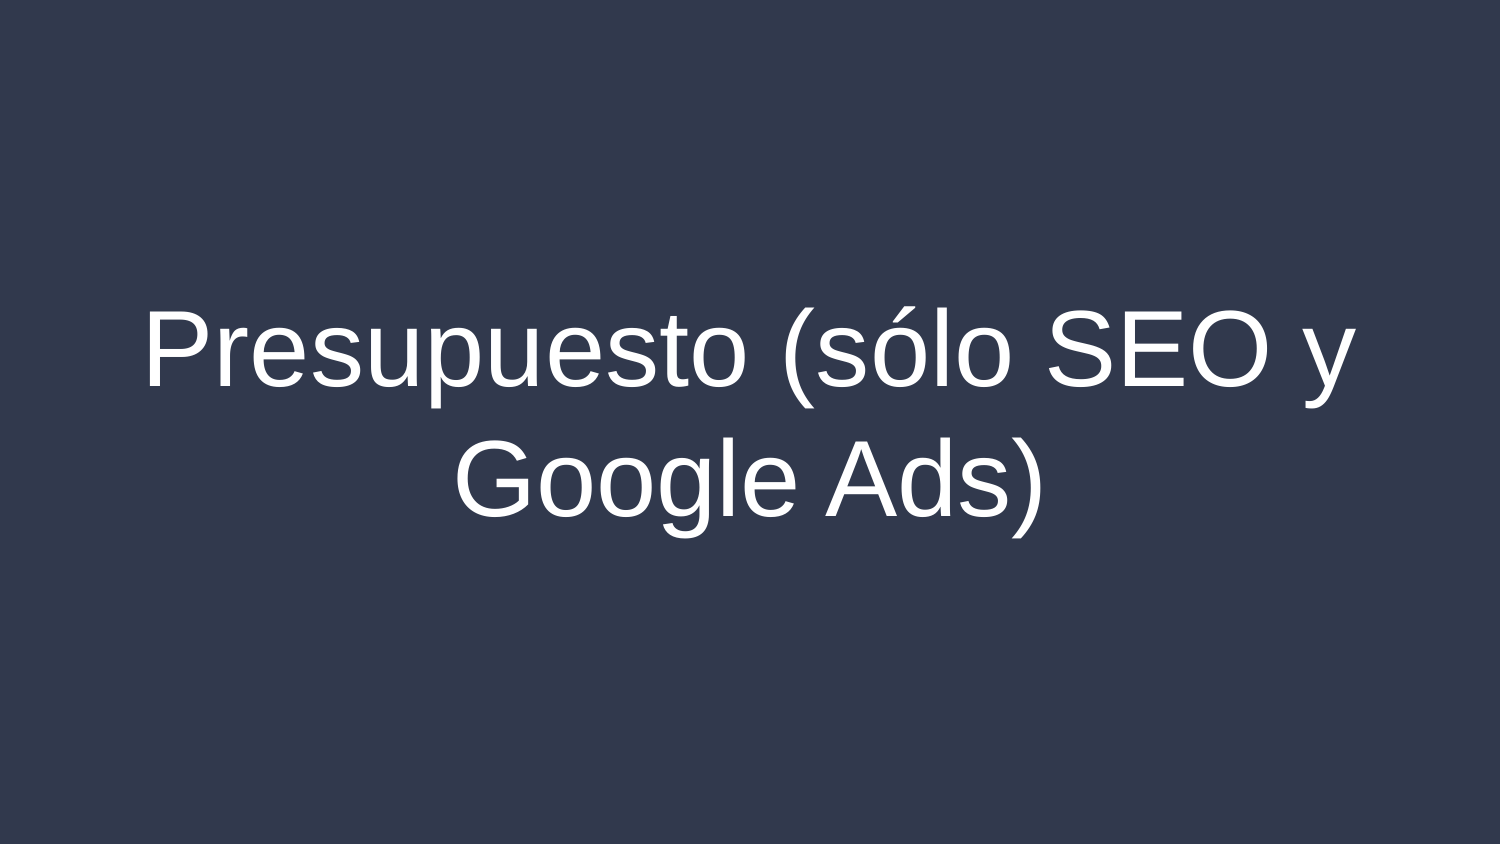

# Presupuesto (sólo SEO y Google Ads)